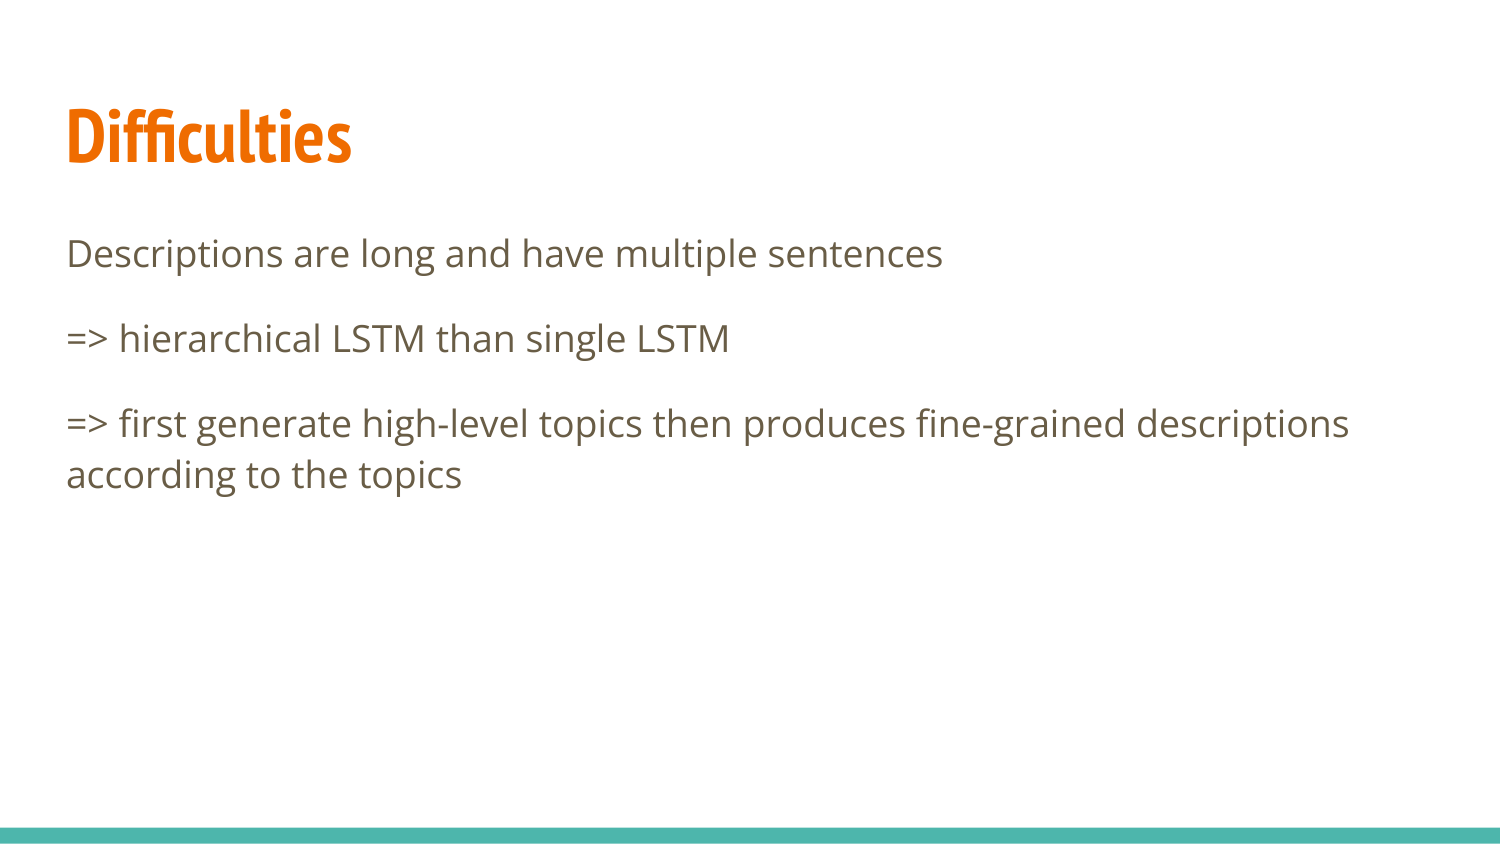

# Difficulties
Descriptions are long and have multiple sentences
=> hierarchical LSTM than single LSTM
=> first generate high-level topics then produces fine-grained descriptions according to the topics